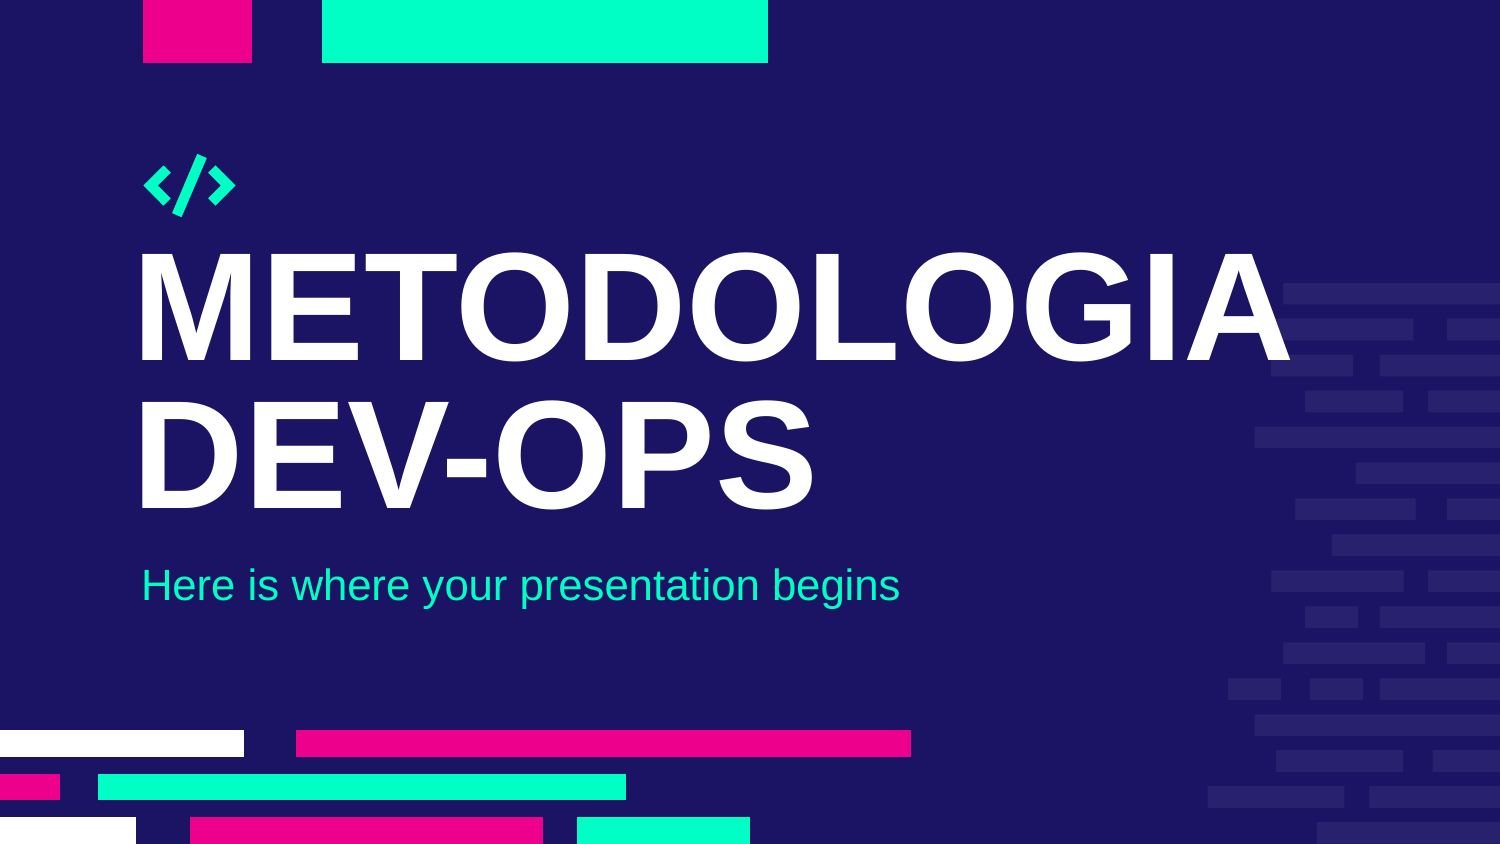

# METODOLOGIA DEV-OPS
Here is where your presentation begins